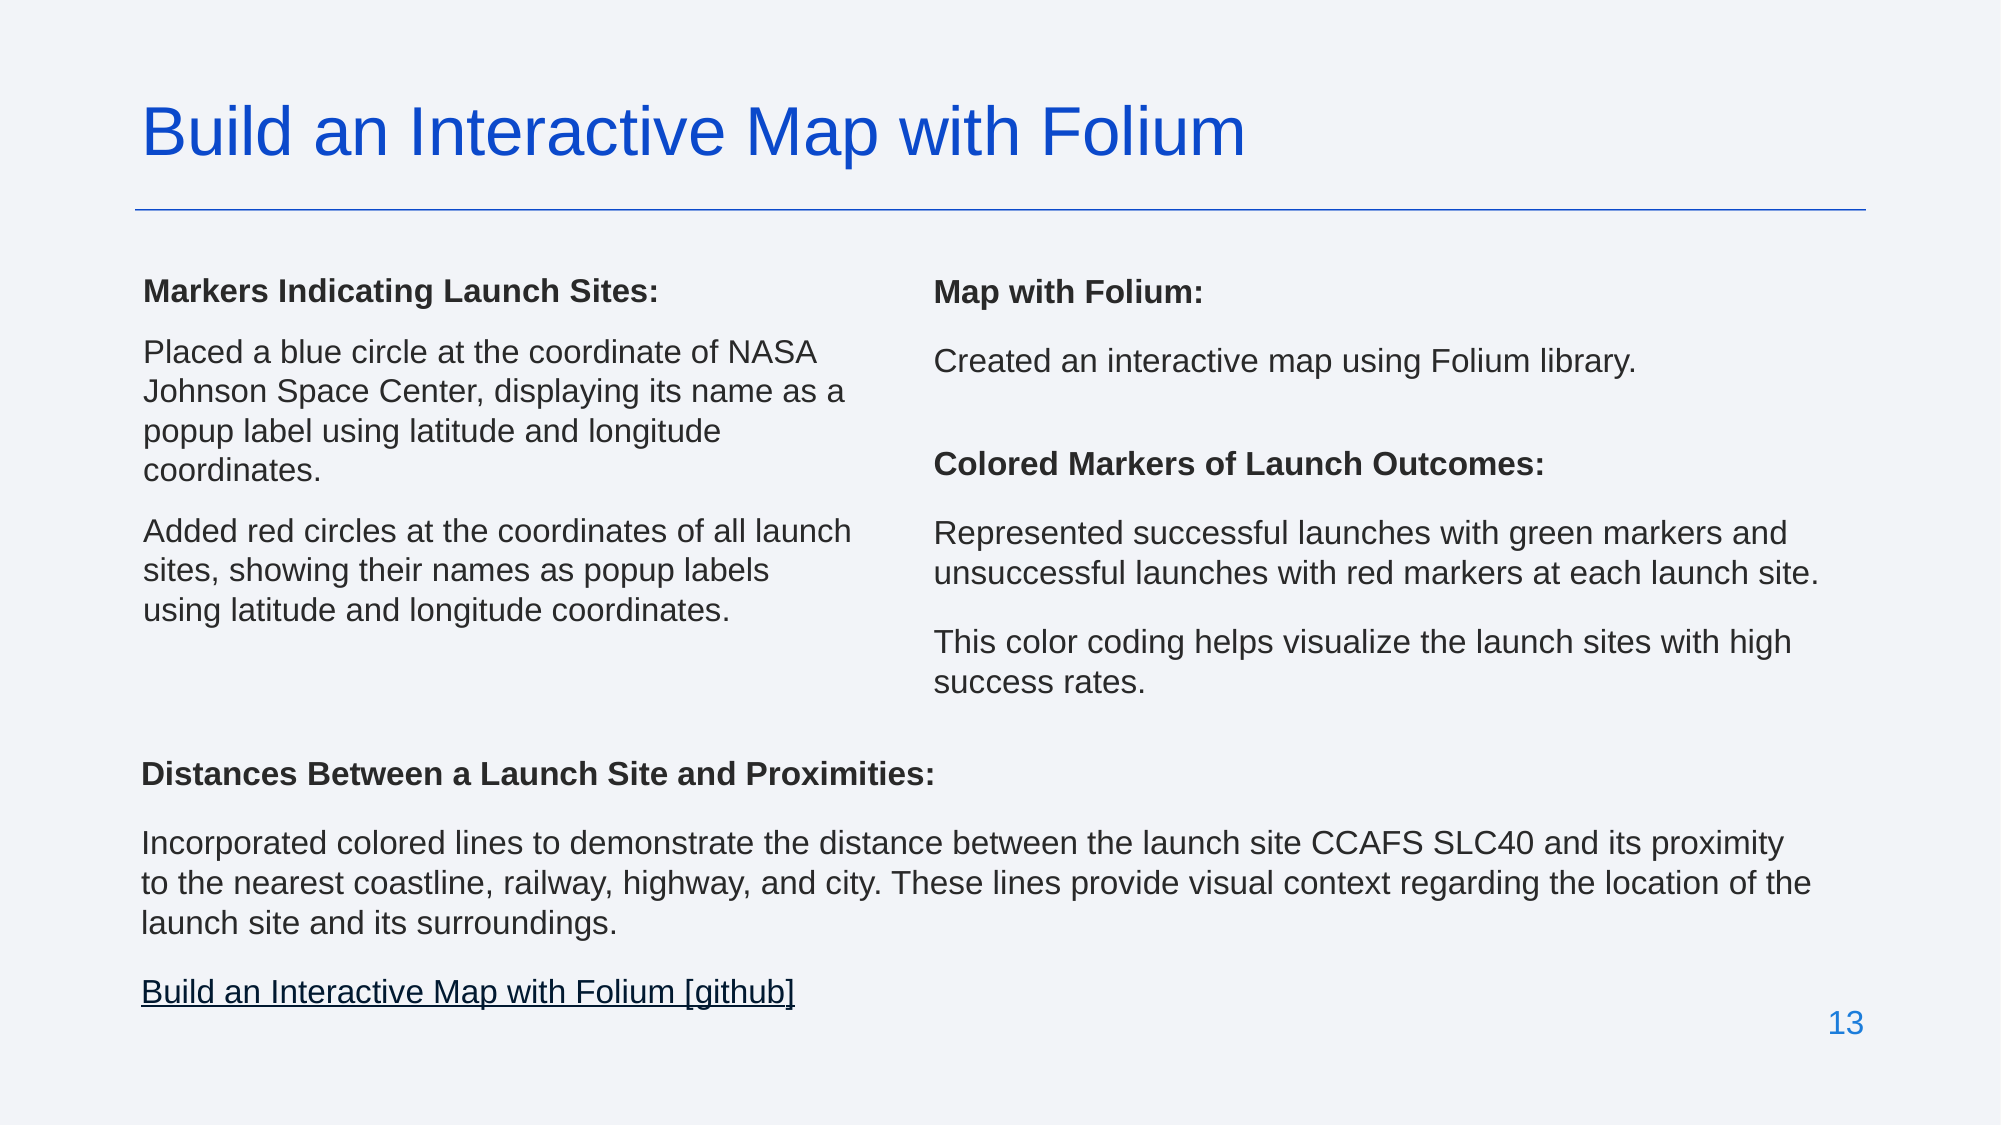

Build an Interactive Map with Folium
Markers Indicating Launch Sites:
Placed a blue circle at the coordinate of NASA Johnson Space Center, displaying its name as a popup label using latitude and longitude coordinates.
Added red circles at the coordinates of all launch sites, showing their names as popup labels using latitude and longitude coordinates.

Map with Folium:
Created an interactive map using Folium library.
Colored Markers of Launch Outcomes:
Represented successful launches with green markers and unsuccessful launches with red markers at each launch site.
This color coding helps visualize the launch sites with high success rates.
Distances Between a Launch Site and Proximities:
Incorporated colored lines to demonstrate the distance between the launch site CCAFS SLC40 and its proximity to the nearest coastline, railway, highway, and city. These lines provide visual context regarding the location of the launch site and its surroundings.
Build an Interactive Map with Folium [github]
13